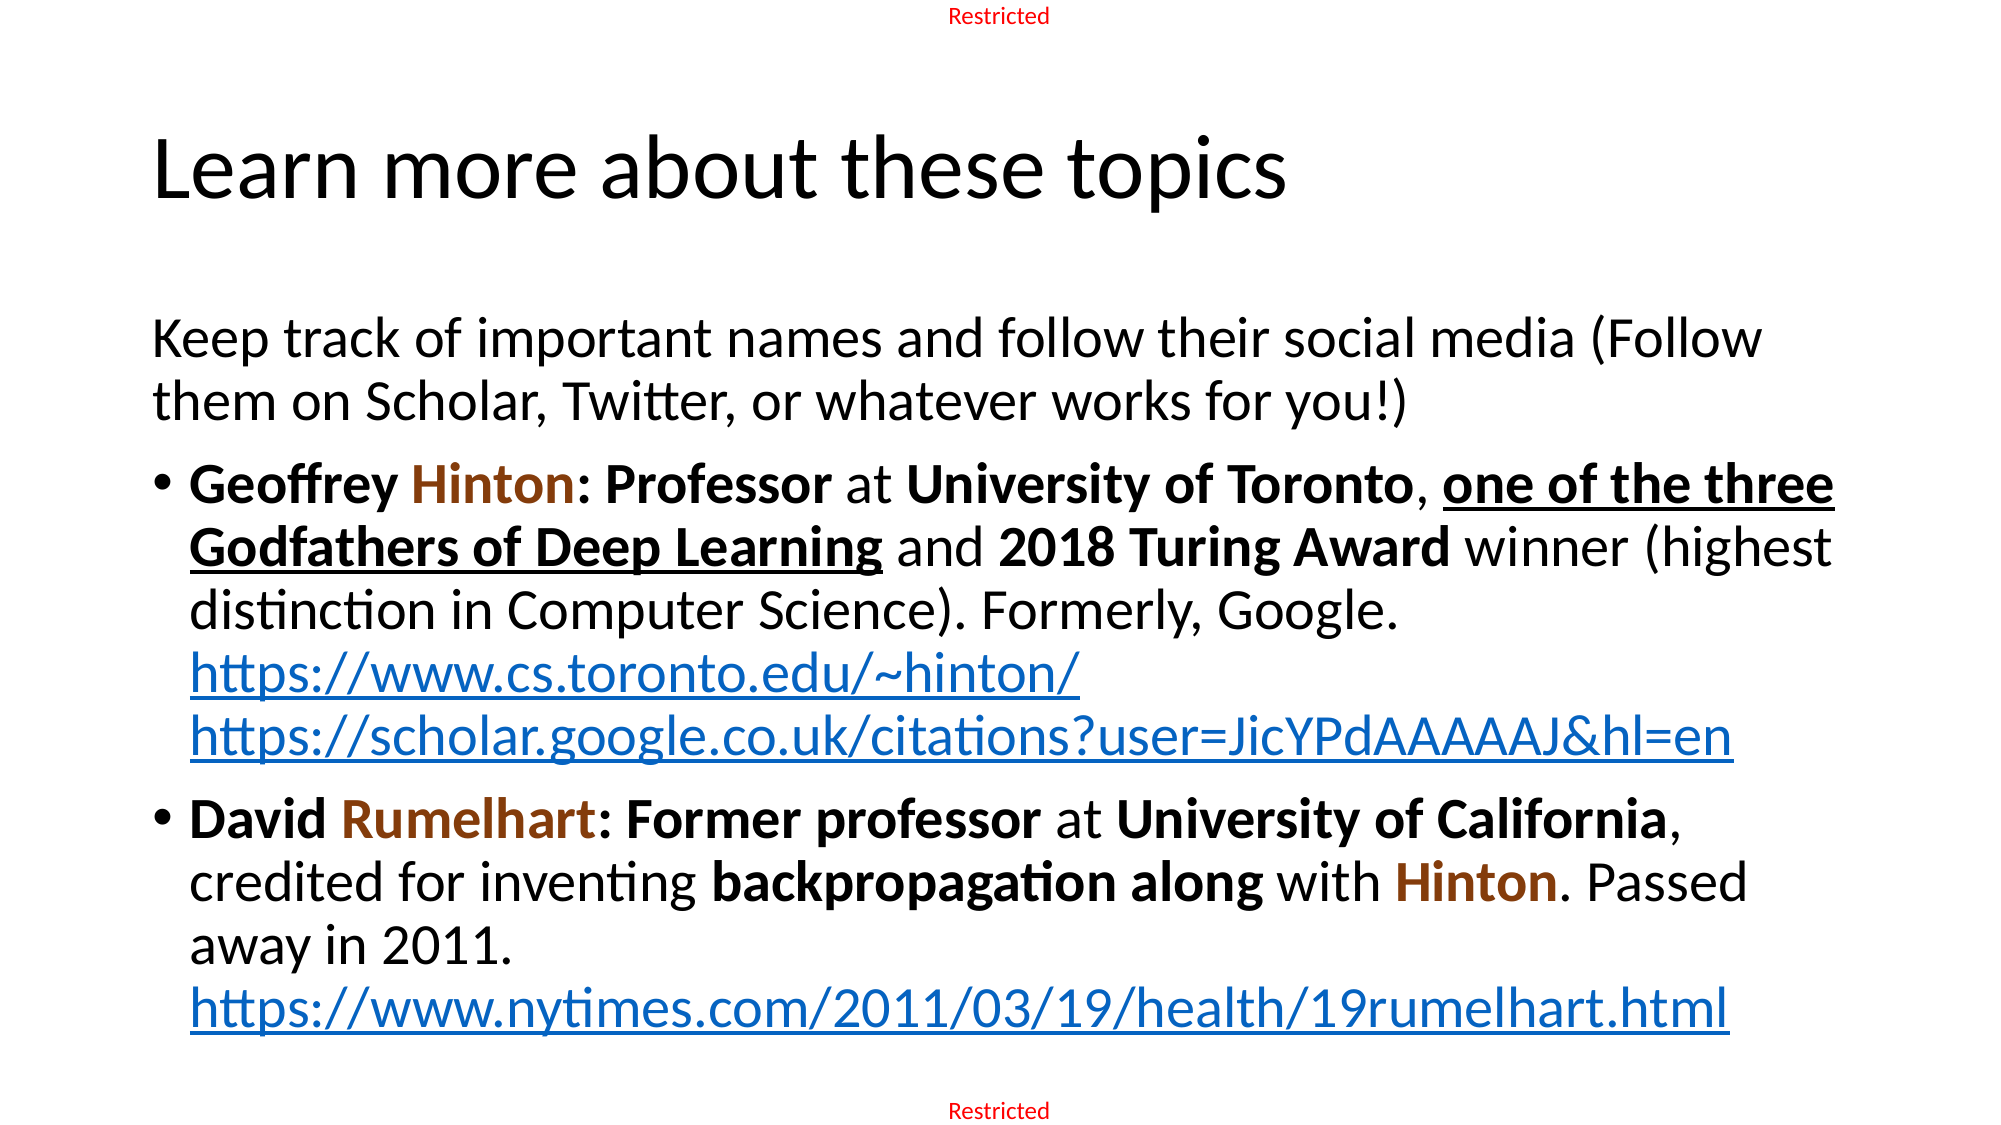

# Learn more about these topics
Keep track of important names and follow their social media (Follow them on Scholar, Twitter, or whatever works for you!)
Geoffrey Hinton: Professor at University of Toronto, one of the three Godfathers of Deep Learning and 2018 Turing Award winner (highest distinction in Computer Science). Formerly, Google.
https://www.cs.toronto.edu/~hinton/
https://scholar.google.co.uk/citations?user=JicYPdAAAAAJ&hl=en
David Rumelhart: Former professor at University of California, credited for inventing backpropagation along with Hinton. Passed away in 2011.
https://www.nytimes.com/2011/03/19/health/19rumelhart.html